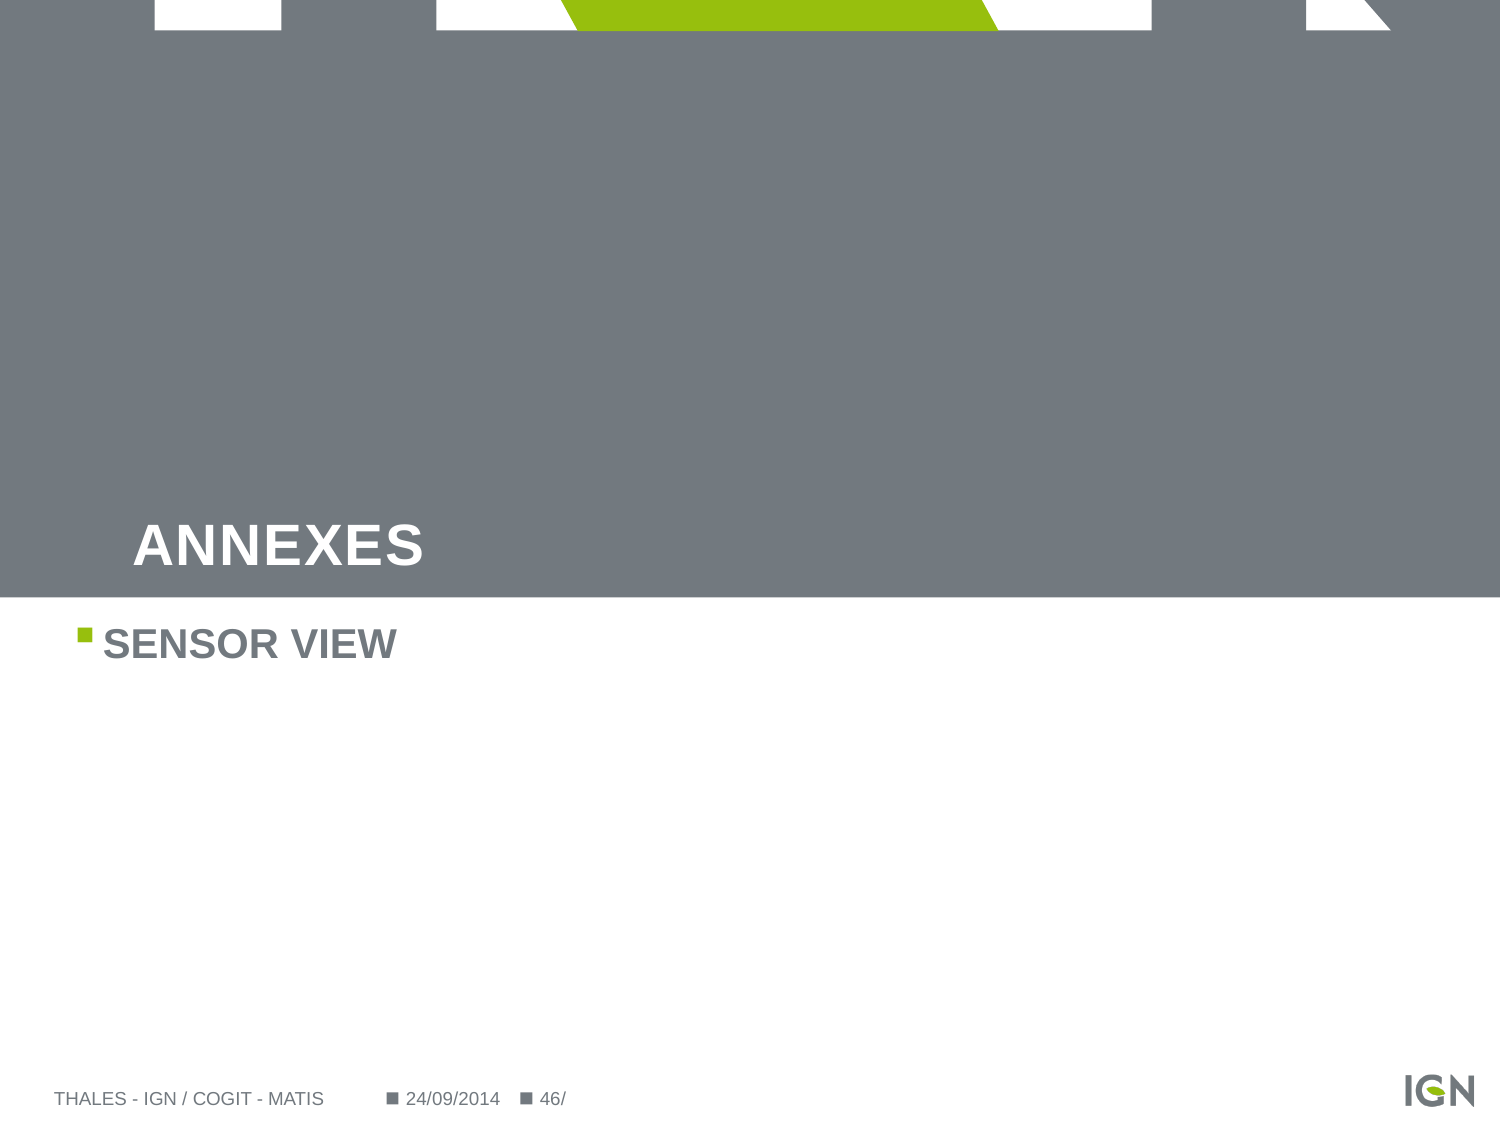

# Annexes
Sensor view
Thales - IGN / COGIT - MATIS
24/09/2014
46/